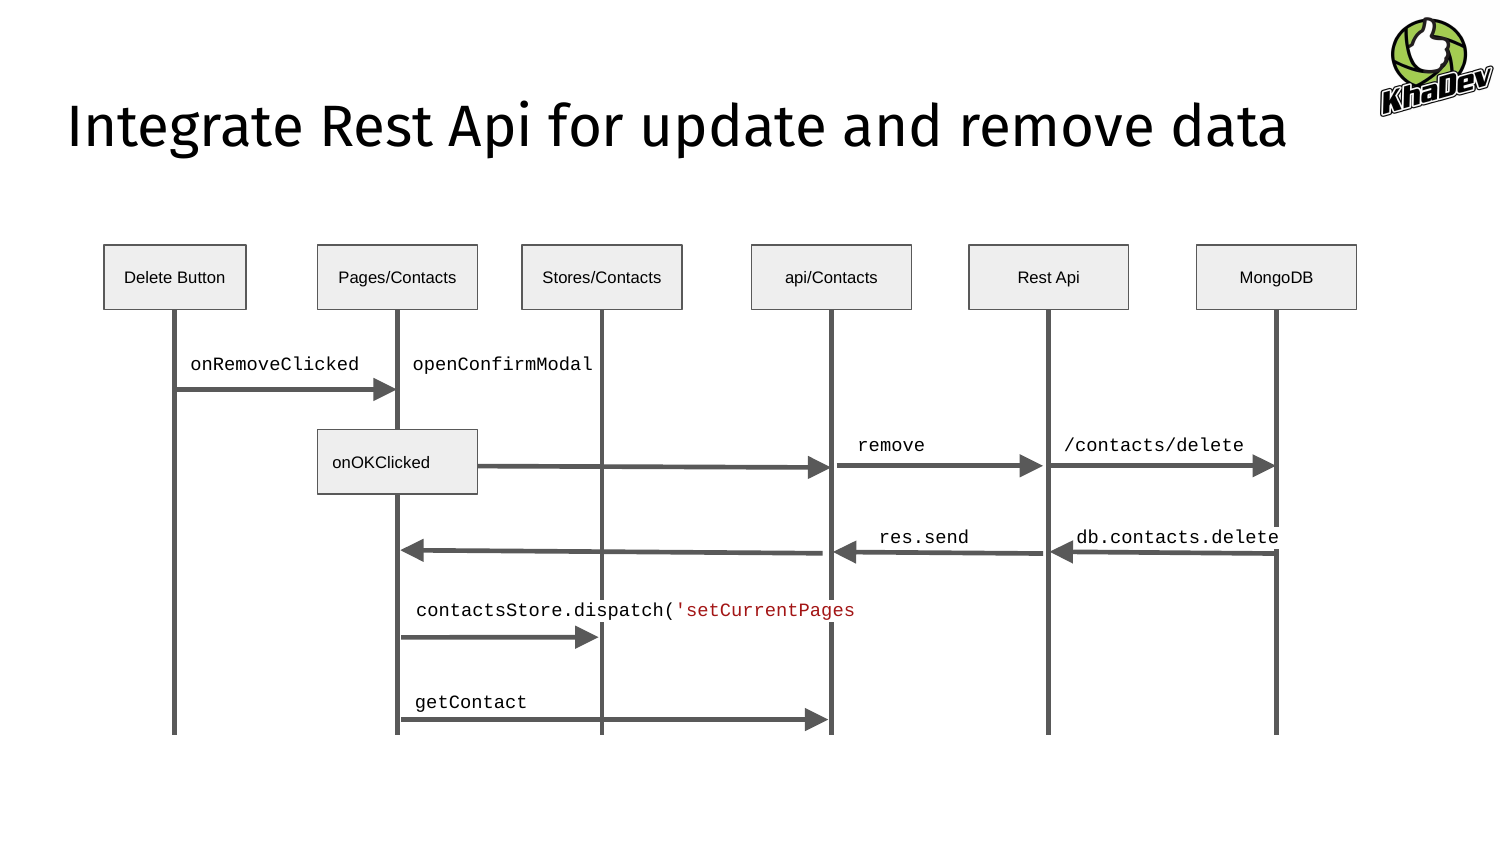

# Integrate Rest Api for update and remove data
Delete Button
Pages/Contacts
Stores/Contacts
api/Contacts
Rest Api
MongoDB
onRemoveClicked

openConfirmModal

remove

/contacts/delete

onOKClicked
res.send

db.contacts.delete

contactsStore.dispatch('setCurrentPages

getContact